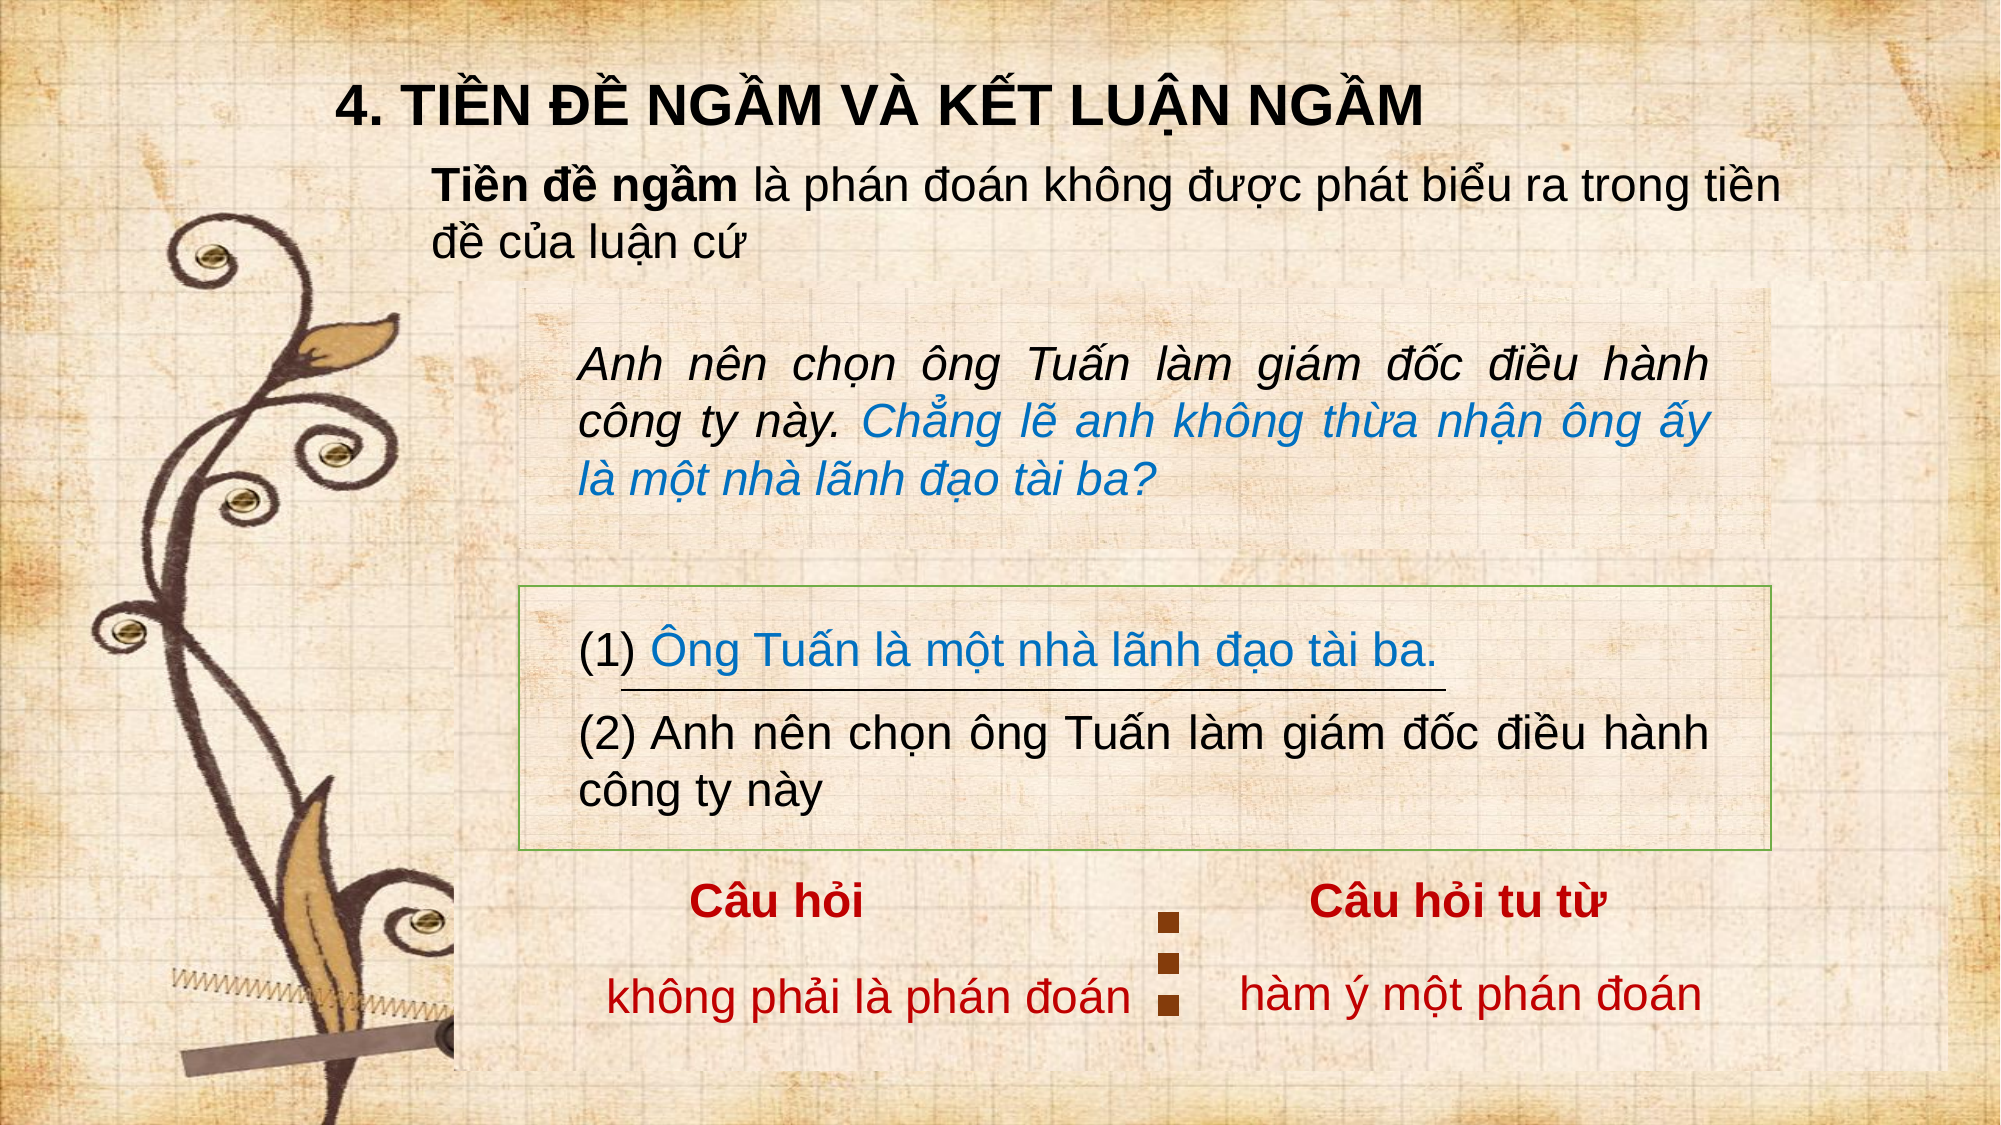

4. TIỀN ĐỀ NGẦM VÀ KẾT LUẬN NGẦM
Tiền đề ngầm là phán đoán không được phát biểu ra trong tiền đề của luận cứ

Có thẻ đọc thì mới được phép mượn sách ở thư viện, cho nên Minh không thể mượn sách của thư viện được.
Anh nên chọn ông Tuấn làm giám đốc điều hành công ty này. Chẳng lẽ anh không thừa nhận ông ấy là một nhà lãnh đạo tài ba?
(1) Có thẻ đọc thì mới được phép mượn sách ở thư viện.
(2) Minh không có thẻ mượn sách của thư viện.
(3) Minh không thể mượn sách của thư viện được.
Tiền đề ngầm

 Ông Tuấn là một nhà lãnh đạo tài ba.
(2) Anh nên chọn ông Tuấn làm giám đốc điều hành công ty này
hai nguyên tắc nhận biết tiền đề ngầm:
(1) Tiền đề ngầm phải là bước đi tất yếu về mặt logic giữa tiền đề và kết luận
(2) tiền đề ngầm phải là điều gì đó mà tác giả và hầu hết mọi người đều nghĩ là đúng.
Câu hỏi
Câu hỏi tu từ
hàm ý một phán đoán
không phải là phán đoán